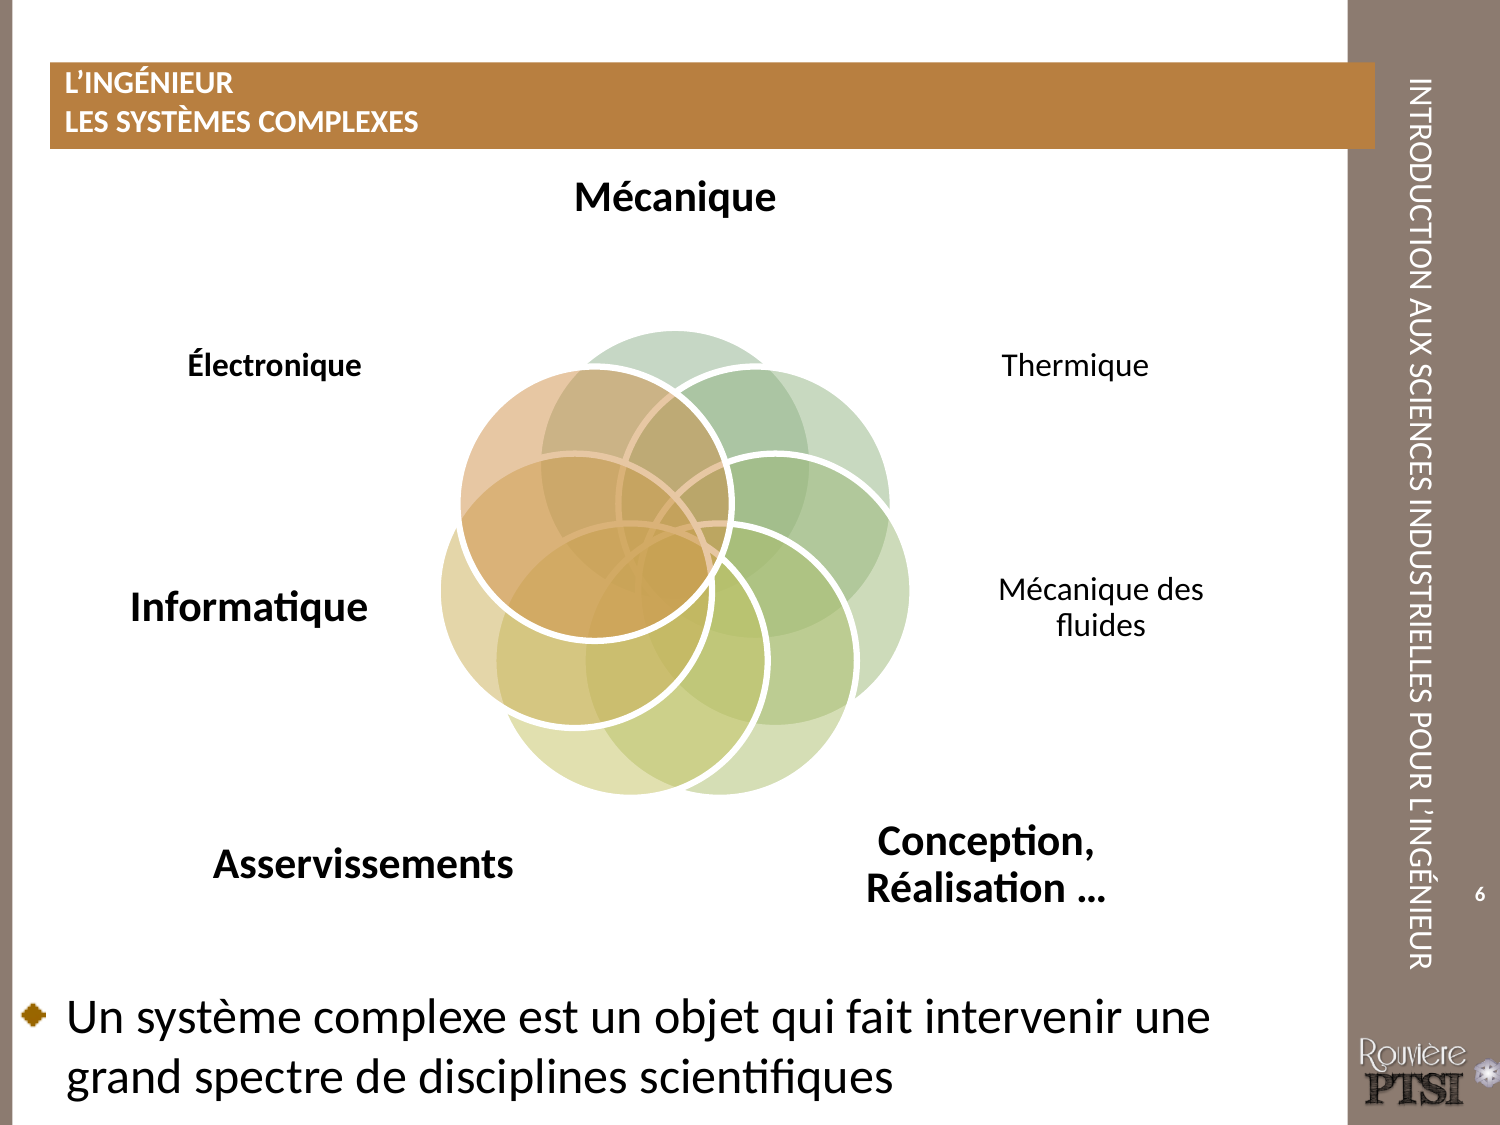

L’iNgénieur
Les Systèmes complexes
Mécanique
Thermique
Mécanique des fluides
Conception, Réalisation …
Asservissements
Informatique
Électronique
6
Un système complexe est un objet qui fait intervenir une grand spectre de disciplines scientifiques